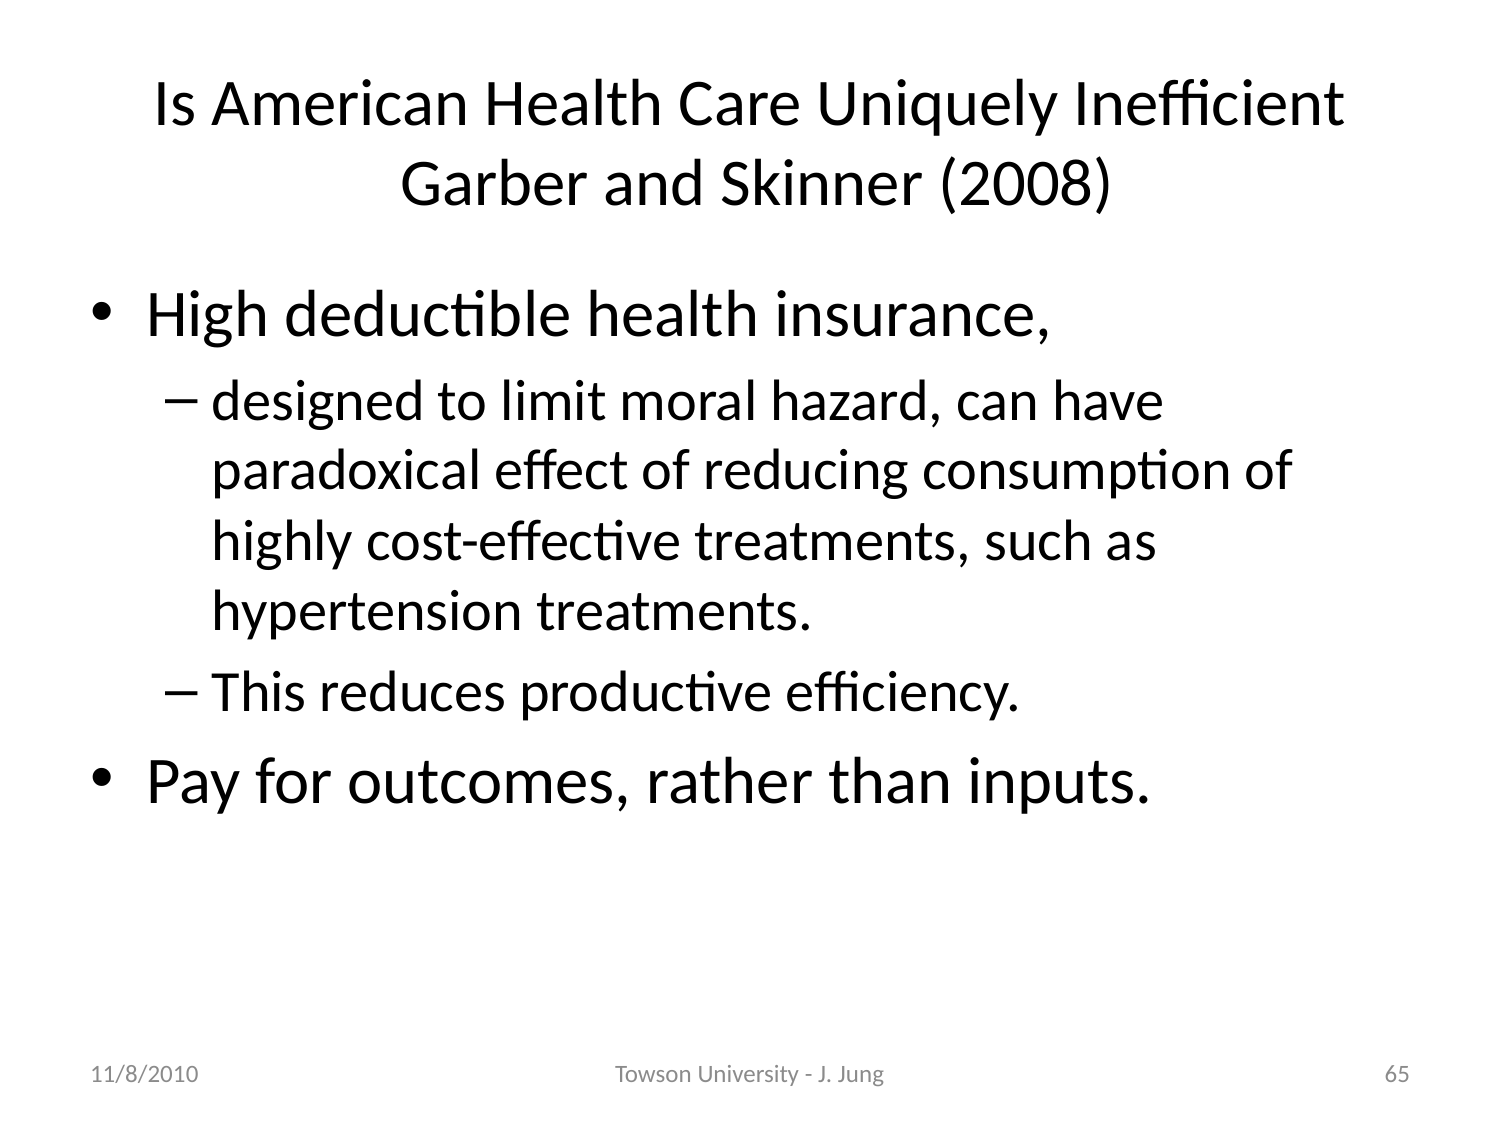

# Is American Health Care Uniquely Inefficient Garber and Skinner (2008)
High deductible health insurance,
designed to limit moral hazard, can have paradoxical effect of reducing consumption of highly cost-effective treatments, such as hypertension treatments.
This reduces productive efficiency.
Pay for outcomes, rather than inputs.

11/8/2010
Towson University - J. Jung
65